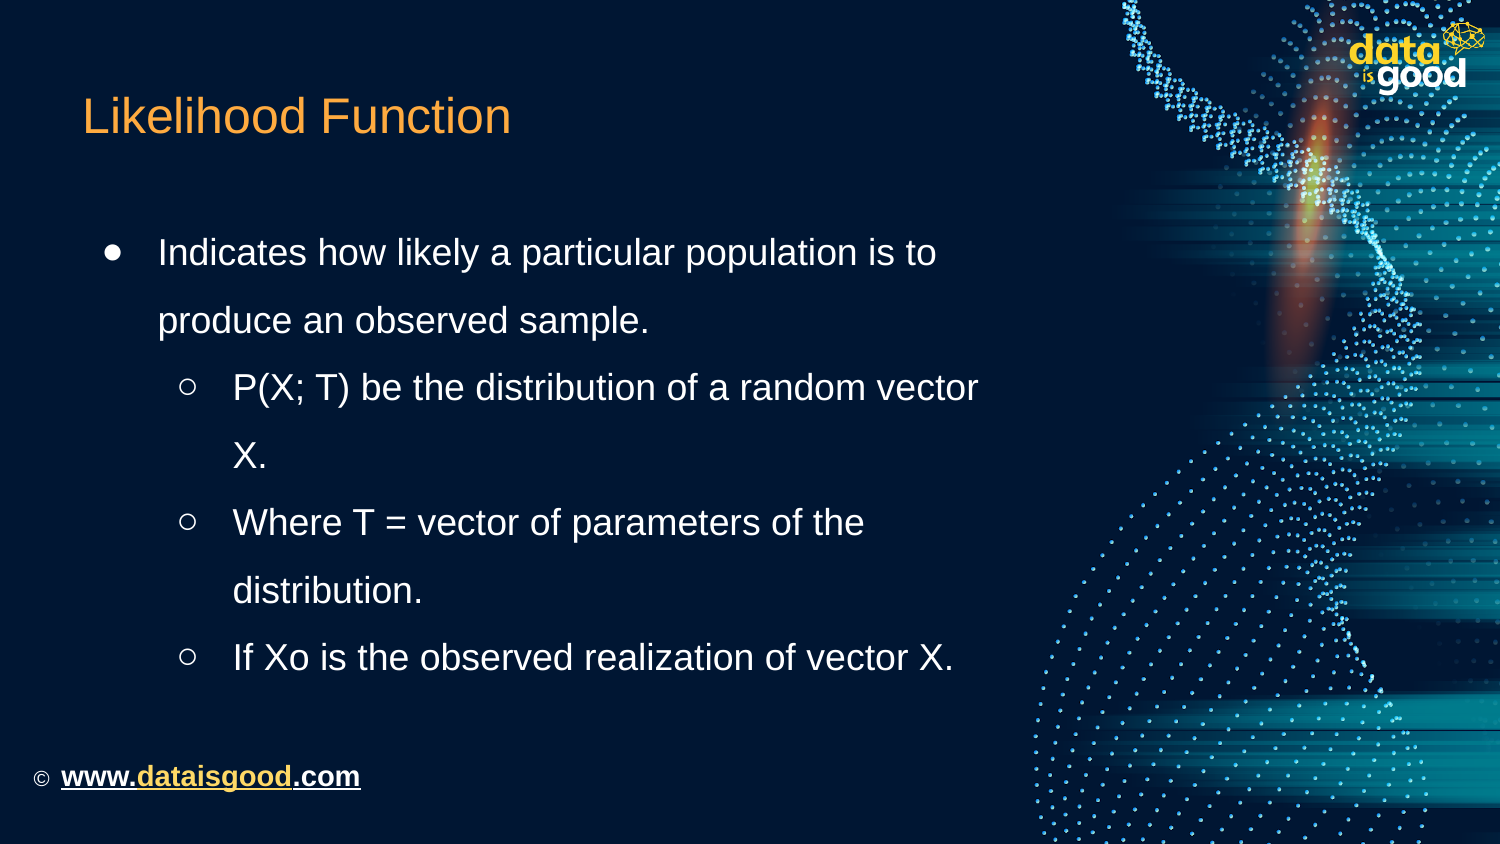

# Likelihood Function
Indicates how likely a particular population is to produce an observed sample.
P(X; T) be the distribution of a random vector X.
Where T = vector of parameters of the distribution.
If Xo is the observed realization of vector X.